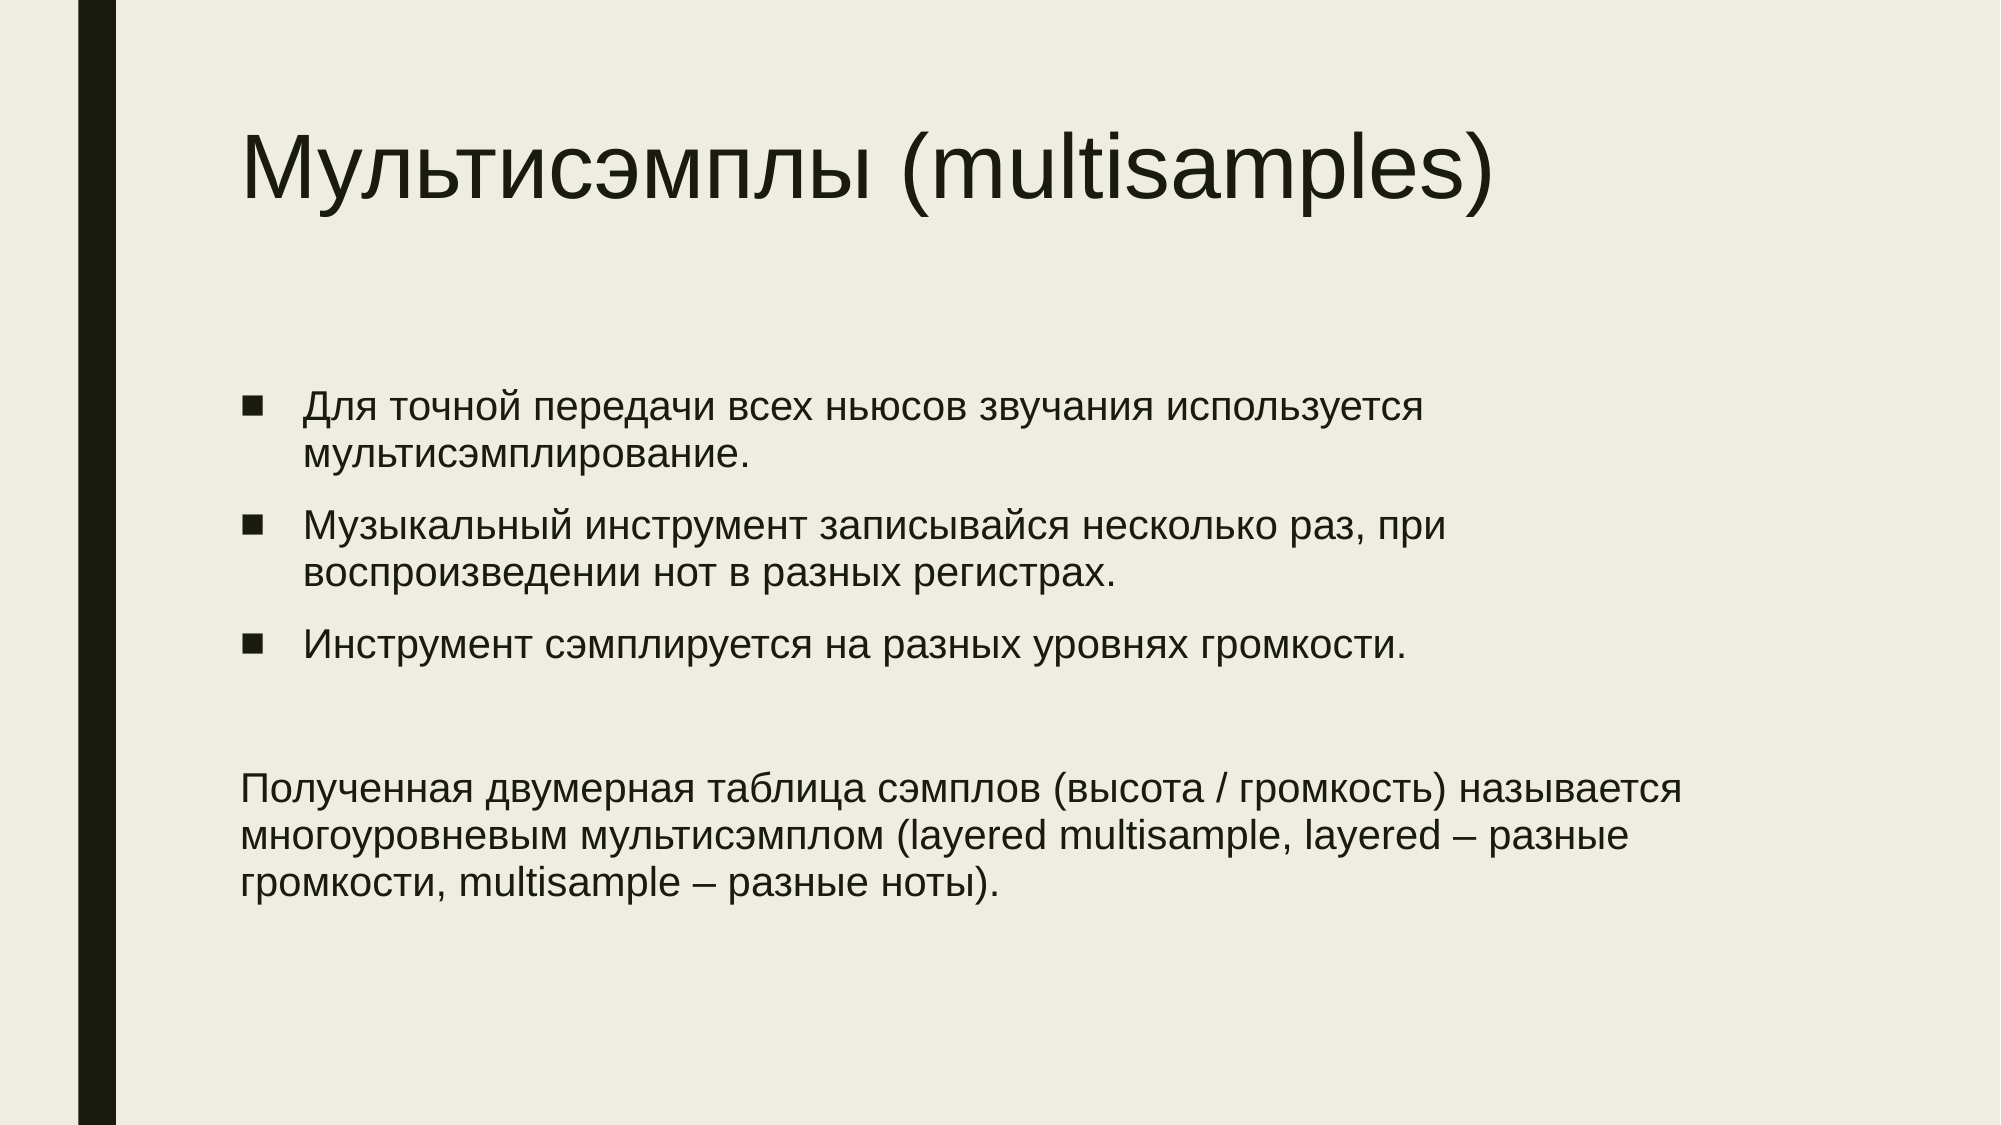

# Мультисэмплы (multisamples)
Для точной передачи всех ньюсов звучания используется мультисэмплирование.
Музыкальный инструмент записывайся несколько раз, при воспроизведении нот в разных регистрах.
Инструмент сэмплируется на разных уровнях громкости.

Полученная двумерная таблица сэмплов (высота / громкость) называется многоуровневым мультисэмплом (layered multisample, layered – разные громкости, multisample – разные ноты).